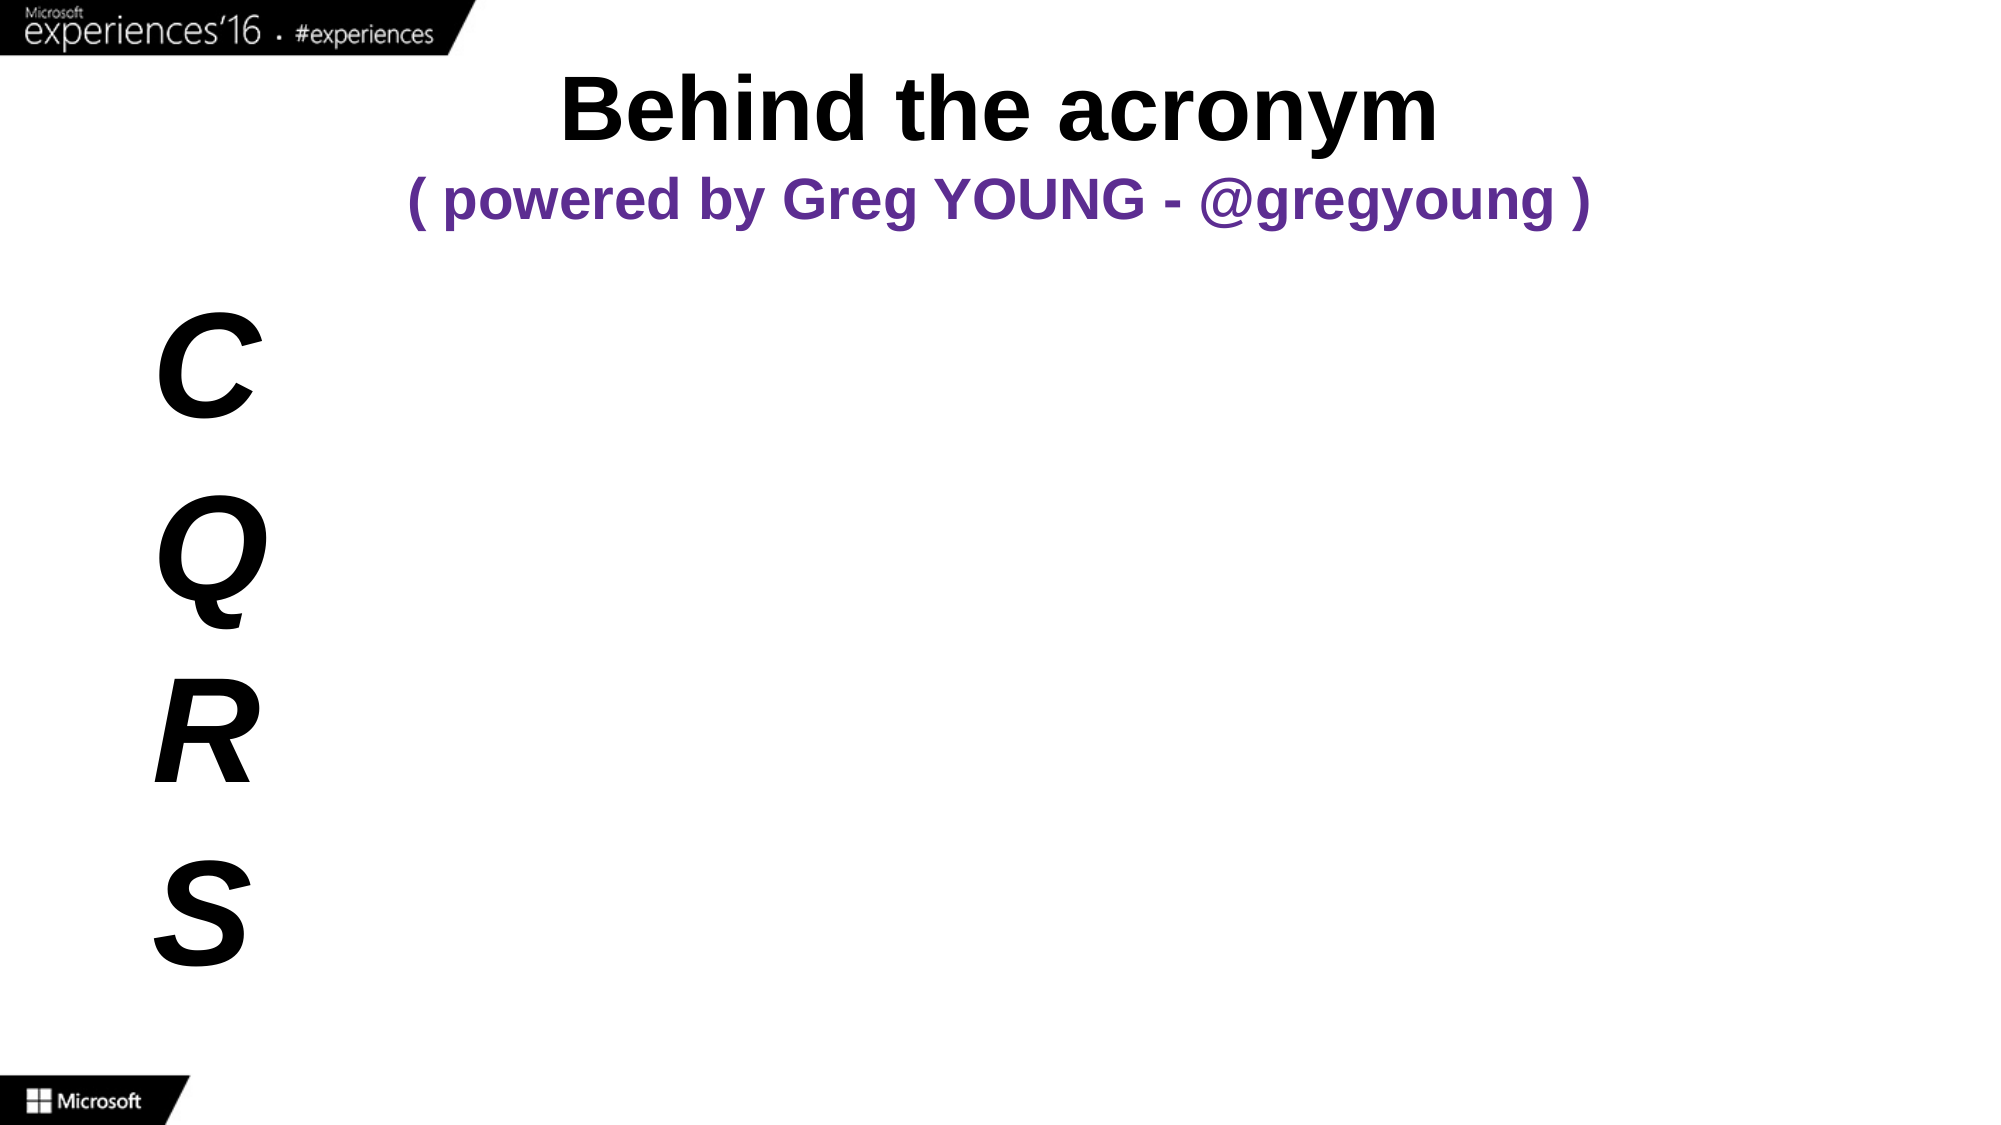

# Behind the acronym
( powered by Greg YOUNG - @gregyoung )
C
Q
R
S